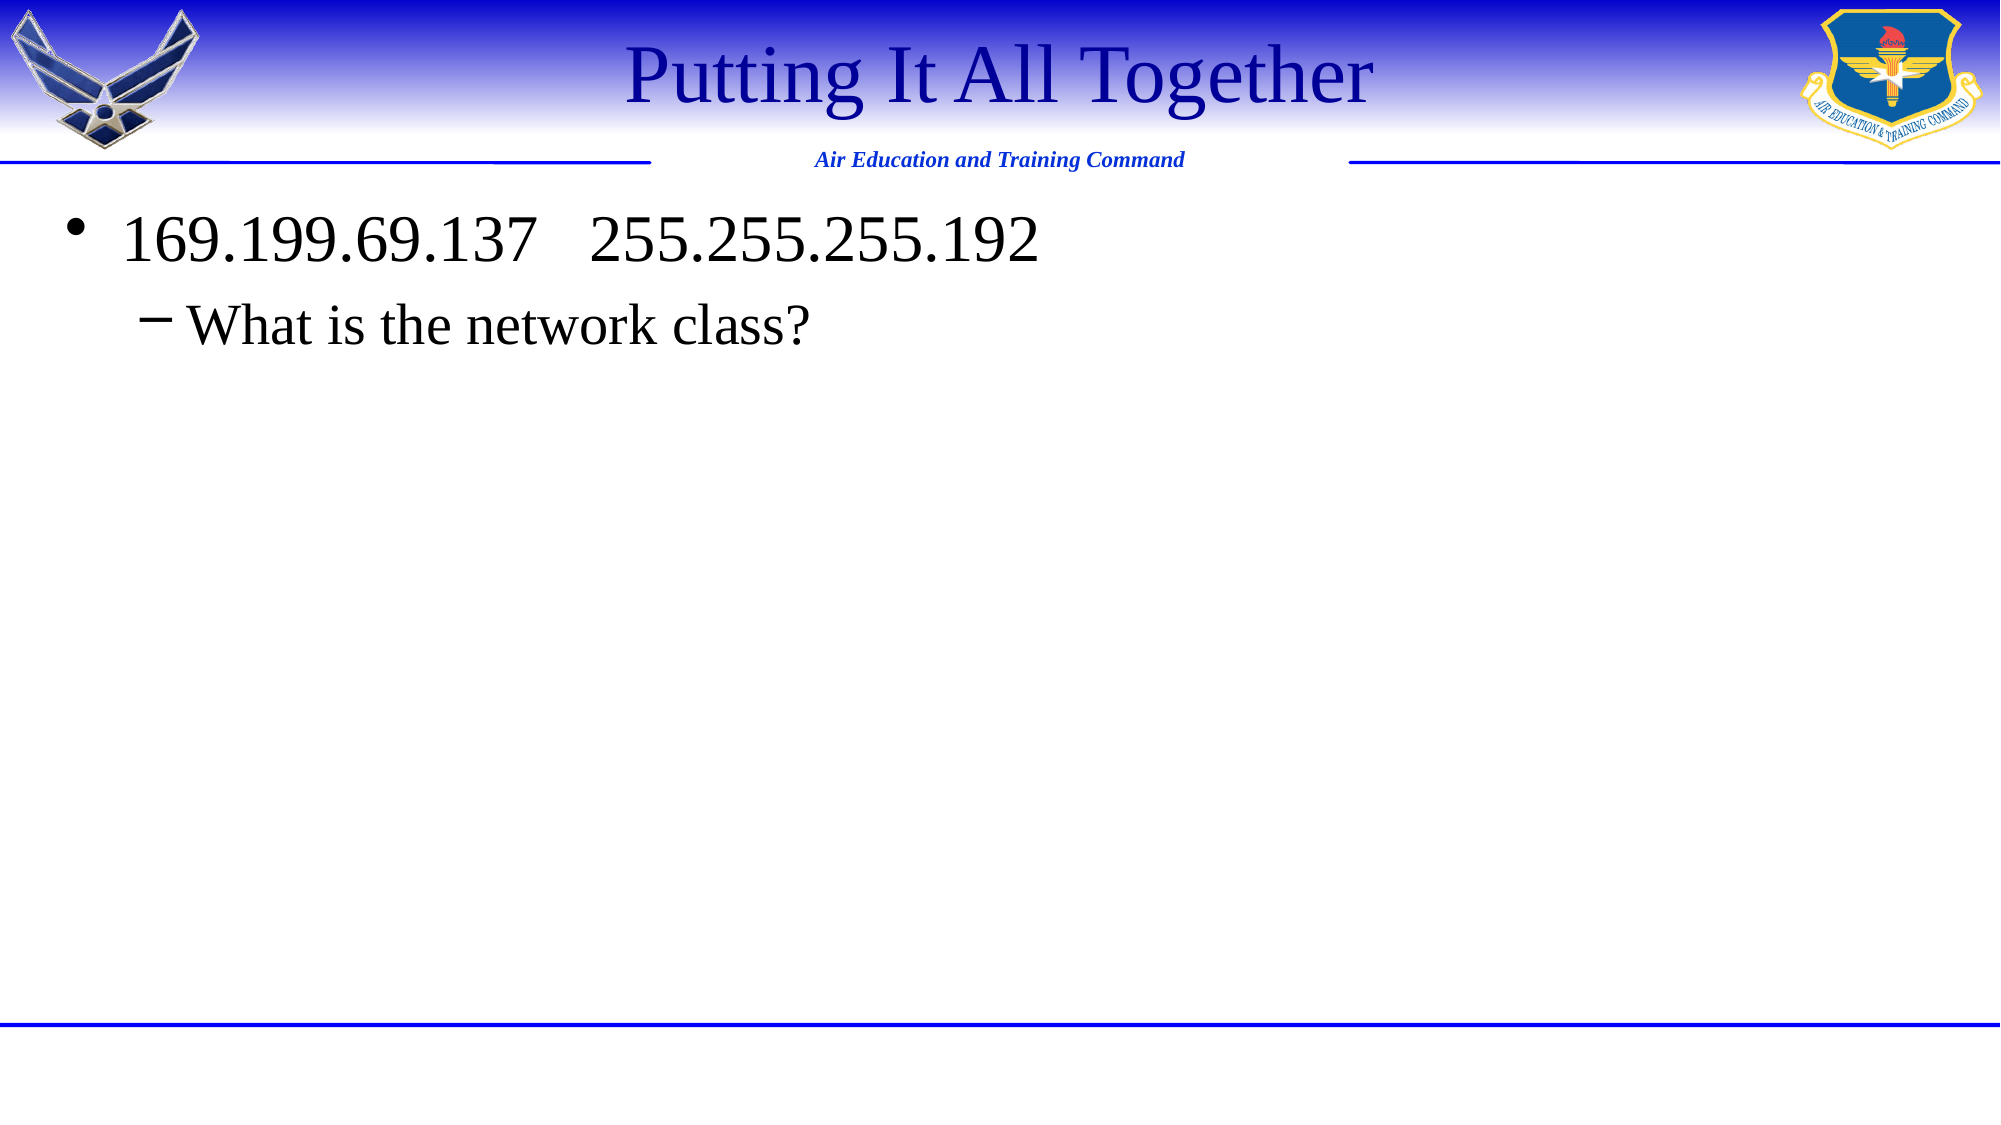

# Putting It All Together
169.199.69.137   255.255.255.192
What is the network class?